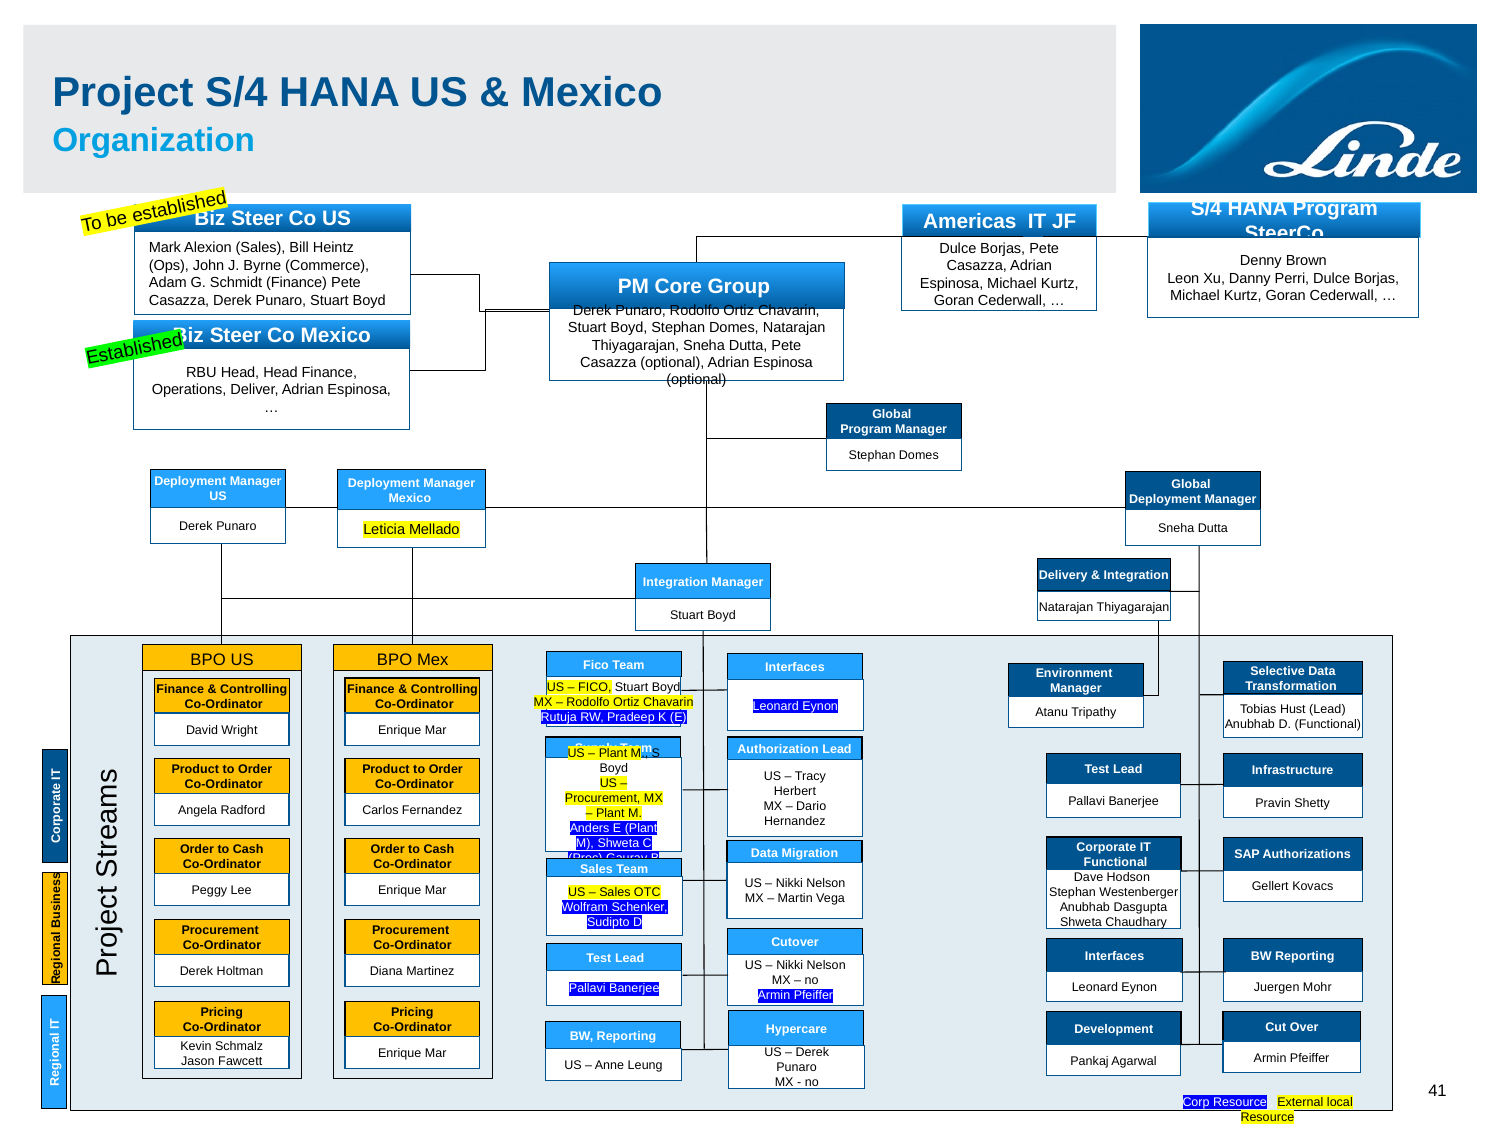

# Project S/4 HANA US & Mexico Organization
To be established
S/4 HANA Program SteerCo
Denny Brown
Leon Xu, Danny Perri, Dulce Borjas, Michael Kurtz, Goran Cederwall, …
Biz Steer Co US
Mark Alexion (Sales), Bill Heintz (Ops), John J. Byrne (Commerce), Adam G. Schmidt (Finance) Pete Casazza, Derek Punaro, Stuart Boyd
Americas  IT JF
Dulce Borjas, Pete Casazza, Adrian Espinosa, Michael Kurtz, Goran Cederwall, …
Project Streams
PM Core Group
Derek Punaro, Rodolfo Ortiz Chavarin, Stuart Boyd, Stephan Domes, Natarajan Thiyagarajan, Sneha Dutta, Pete Casazza (optional), Adrian Espinosa (optional)
Biz Steer Co Mexico
RBU Head, Head Finance, Operations, Deliver, Adrian Espinosa, …
Established
Global
Program Manager
Stephan Domes
Deployment Manager
US
Derek Punaro
Deployment Manager
Mexico
Leticia Mellado
Global
Deployment Manager
Sneha Dutta
Delivery & Integration
Natarajan Thiyagarajan
Integration Manager
Stuart Boyd
BPO Mex

BPO US

Fico Team
US – FICO, Stuart Boyd
MX – Rodolfo Ortiz Chavarin
Rutuja RW, Pradeep K (E)
Interfaces
Selective Data
Transformation
Tobias Hust (Lead)
Anubhab D. (Functional)
Environment
Manager
Atanu Tripathy
Finance & Controlling
 Co-Ordinator
Enrique Mar
Finance & Controlling
 Co-Ordinator
David Wright
Leonard Eynon
Supply Team
Authorization Lead
Infrastructure
Pravin Shetty
Test Lead
Pallavi Banerjee
US – Plant M., S Boyd
US – Procurement, MX – Plant M.
Anders E (Plant M), Shweta C (Proc) Gaurav B
Product to Order
 Co-Ordinator
Carlos Fernandez
Product to Order
 Co-Ordinator
Angela Radford
US – Tracy Herbert
MX – Dario Hernandez
Corporate IT
Corporate IT
 Functional
Dave Hodson
Stephan Westenberger
Anubhab Dasgupta
Shweta Chaudhary
SAP Authorizations
Gellert Kovacs
Order to Cash
Co-Ordinator
Enrique Mar
Order to Cash
Co-Ordinator
Peggy Lee
Data Migration
Sales Team
US – Nikki Nelson
MX – Martin Vega
US – Sales OTC
Wolfram Schenker, Sudipto D
Regional Business
Procurement
Co-Ordinator
Diana Martinez
Procurement
Co-Ordinator
Derek Holtman
Cutover
Interfaces
Leonard Eynon
BW Reporting
Juergen Mohr
 Test Lead
US – Nikki Nelson
MX – no
Armin Pfeiffer
Pallavi Banerjee
Pricing
Co-Ordinator
Enrique Mar
Pricing
Co-Ordinator
Kevin Schmalz
Jason Fawcett
Hypercare
US – Derek Punaro
MX - no
Development
Pankaj Agarwal
Cut Over
Armin Pfeiffer
BW, Reporting
US – Anne Leung
Regional IT
Corp Resource , External local Resource